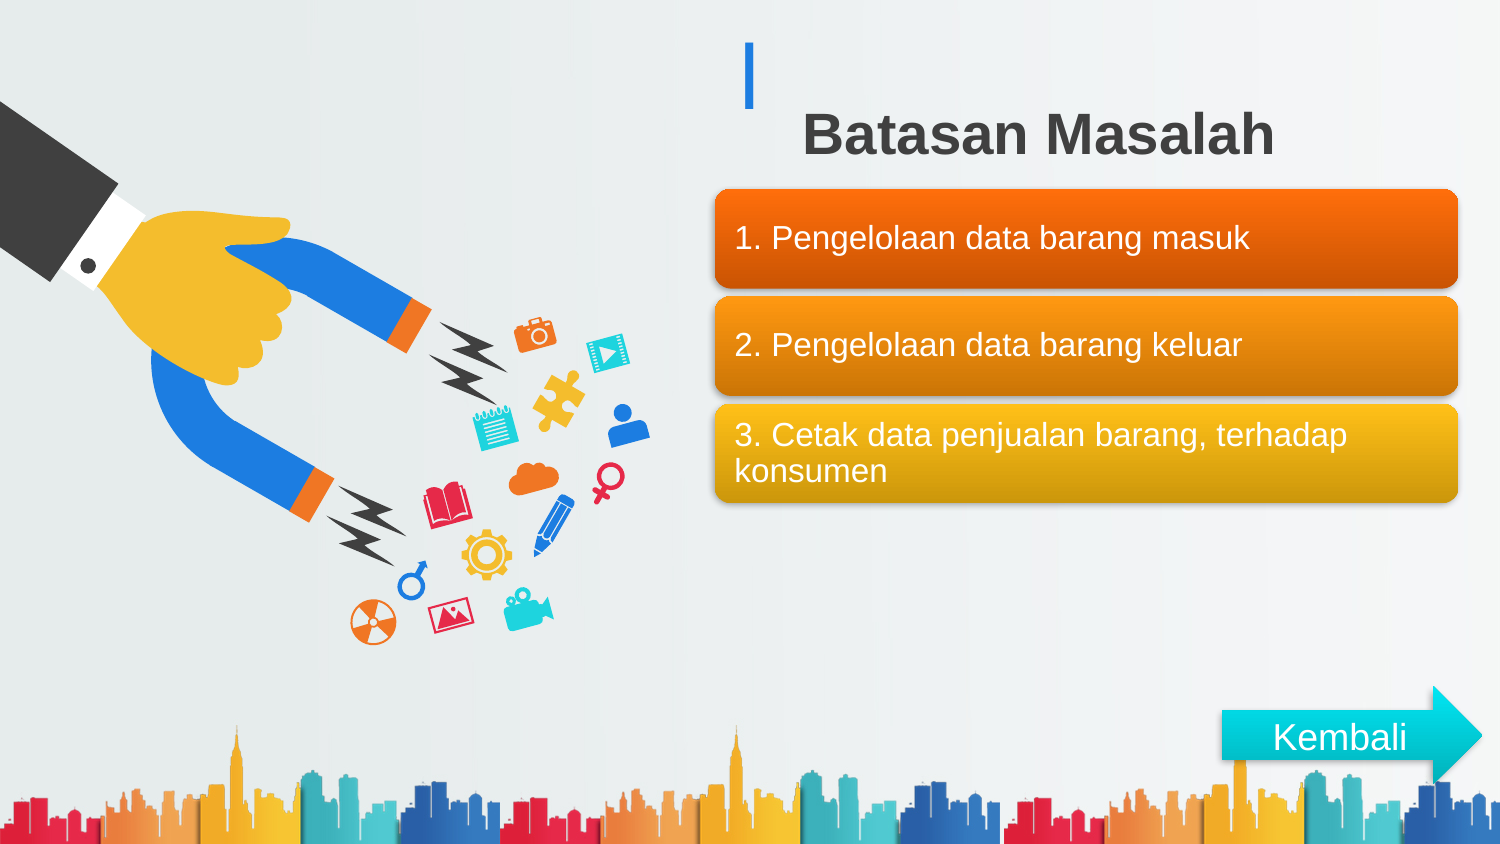

# l
Batasan Masalah

1. Pengelolaan data barang masuk
2. Pengelolaan data barang keluar
3. Cetak data penjualan barang, terhadap konsumen

Kembali